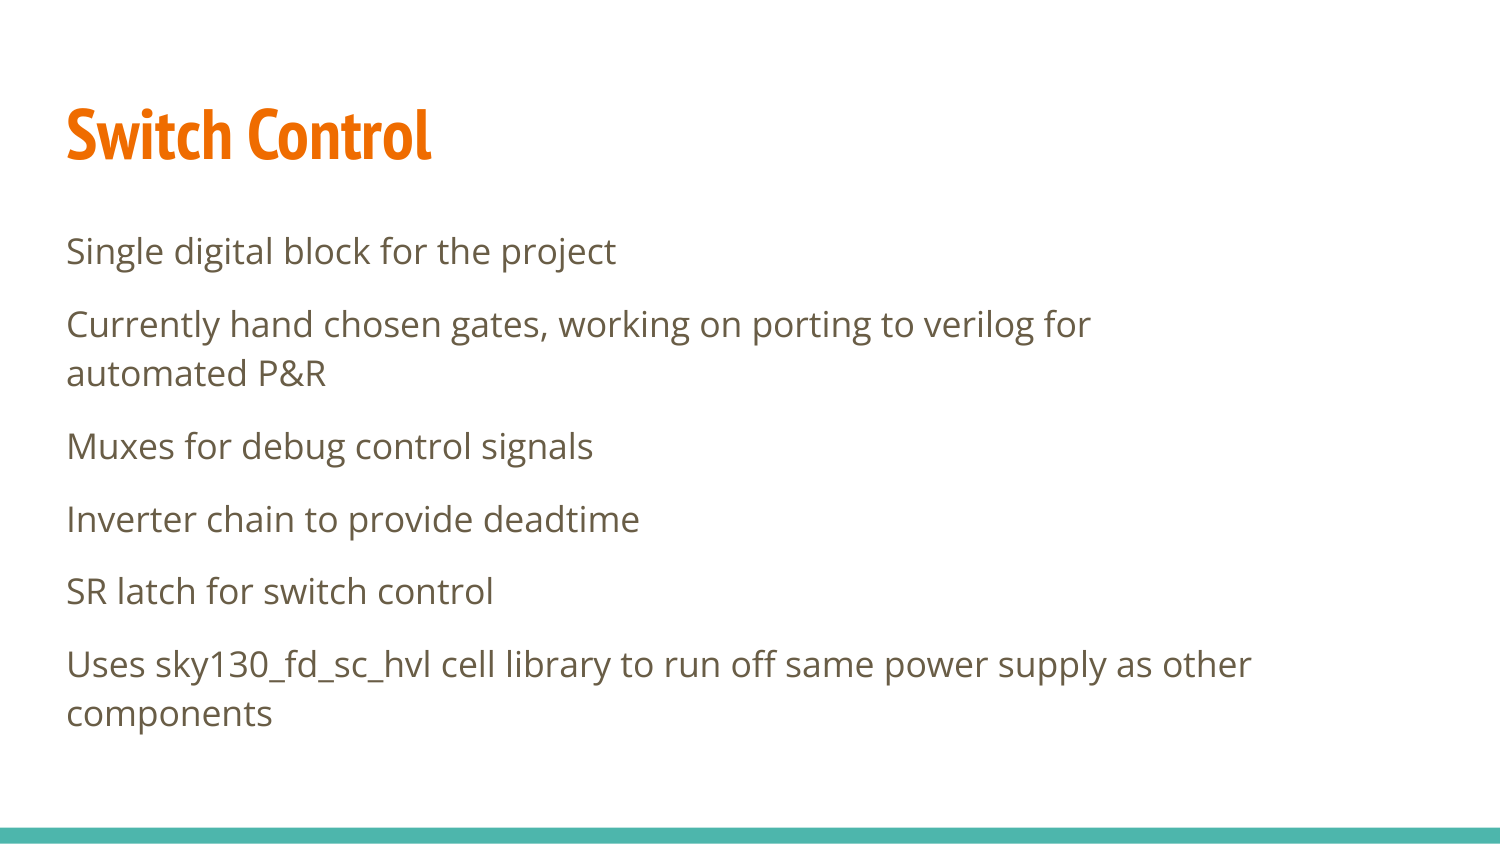

# Switch Control
Single digital block for the project
Currently hand chosen gates, working on porting to verilog for automated P&R
Muxes for debug control signals
Inverter chain to provide deadtime
SR latch for switch control
Uses sky130_fd_sc_hvl cell library to run off same power supply as other components